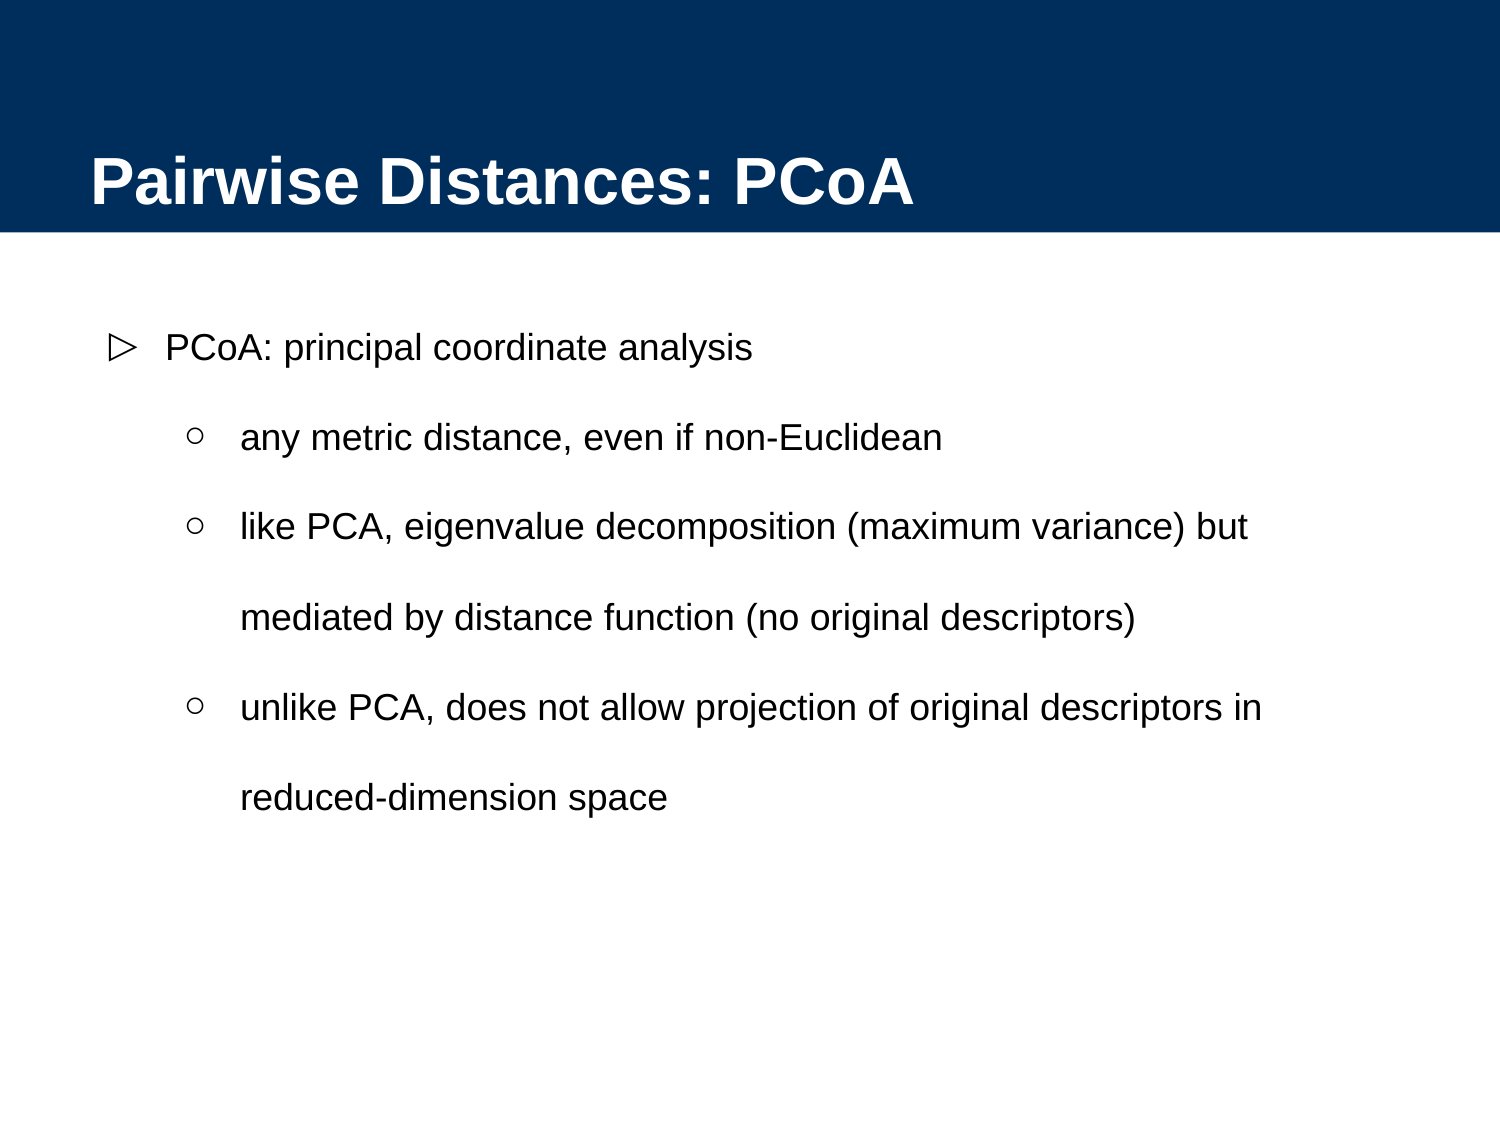

# Pairwise Distances: PCoA
PCoA: principal coordinate analysis
any metric distance, even if non-Euclidean
like PCA, eigenvalue decomposition (maximum variance) but mediated by distance function (no original descriptors)
unlike PCA, does not allow projection of original descriptors in reduced-dimension space